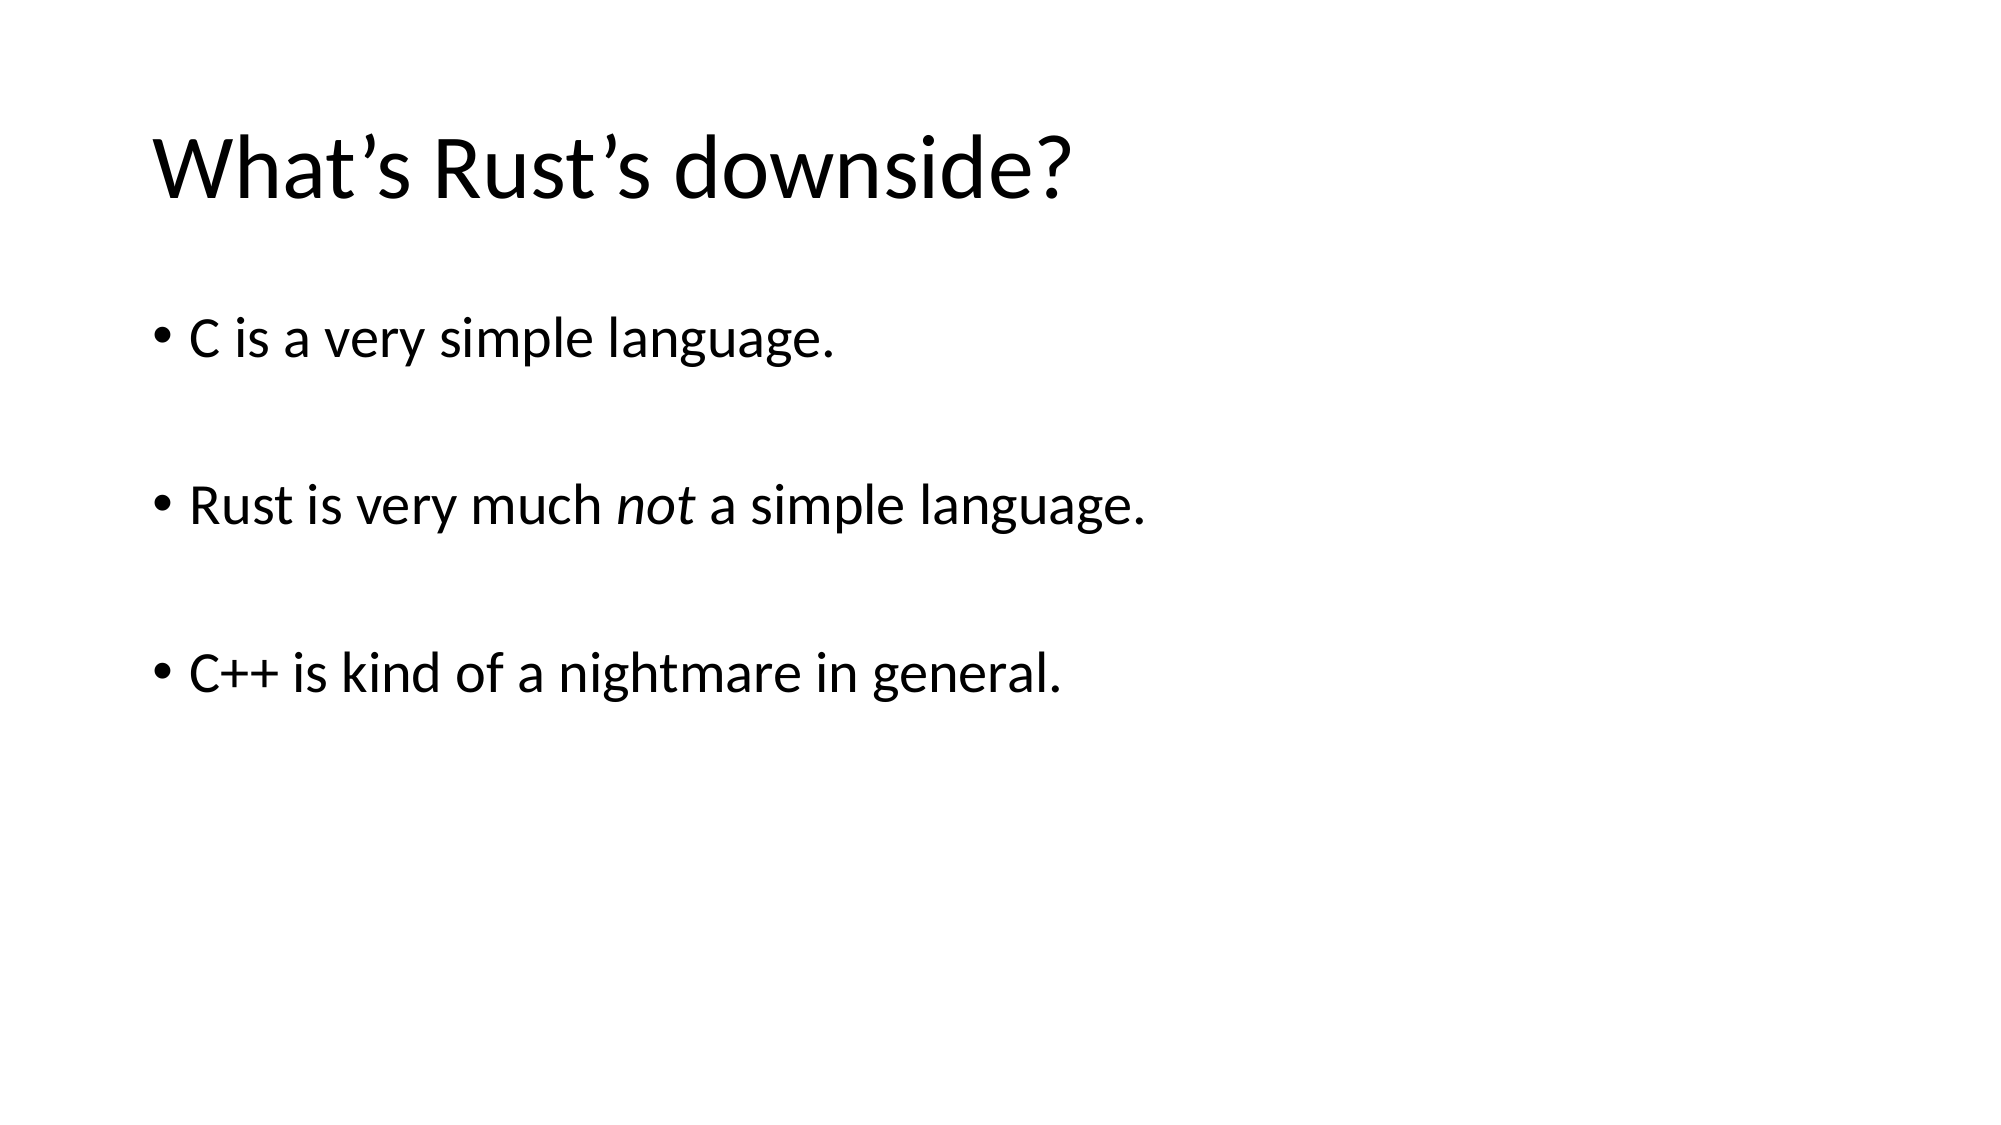

# What’s Rust’s downside?
C is a very simple language.

Rust is very much not a simple language.

C++ is kind of a nightmare in general.